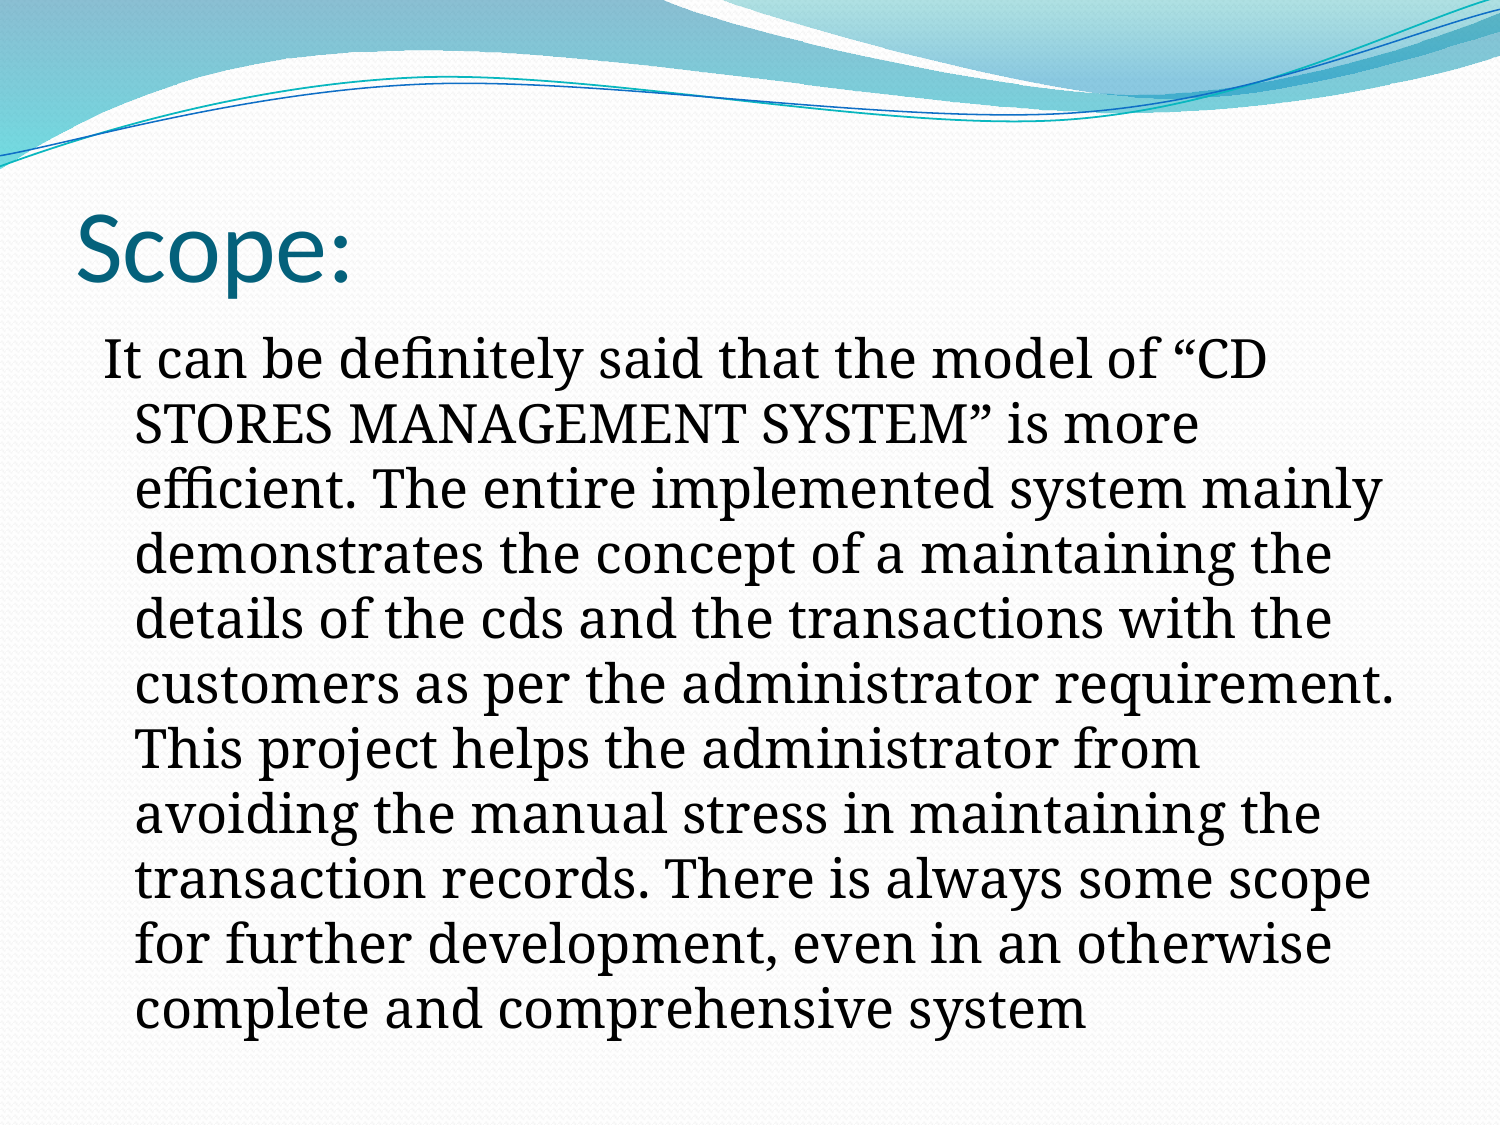

# Scope:
 It can be definitely said that the model of “CD STORES MANAGEMENT SYSTEM” is more efficient. The entire implemented system mainly demonstrates the concept of a maintaining the details of the cds and the transactions with the customers as per the administrator requirement. This project helps the administrator from avoiding the manual stress in maintaining the transaction records. There is always some scope for further development, even in an otherwise complete and comprehensive system